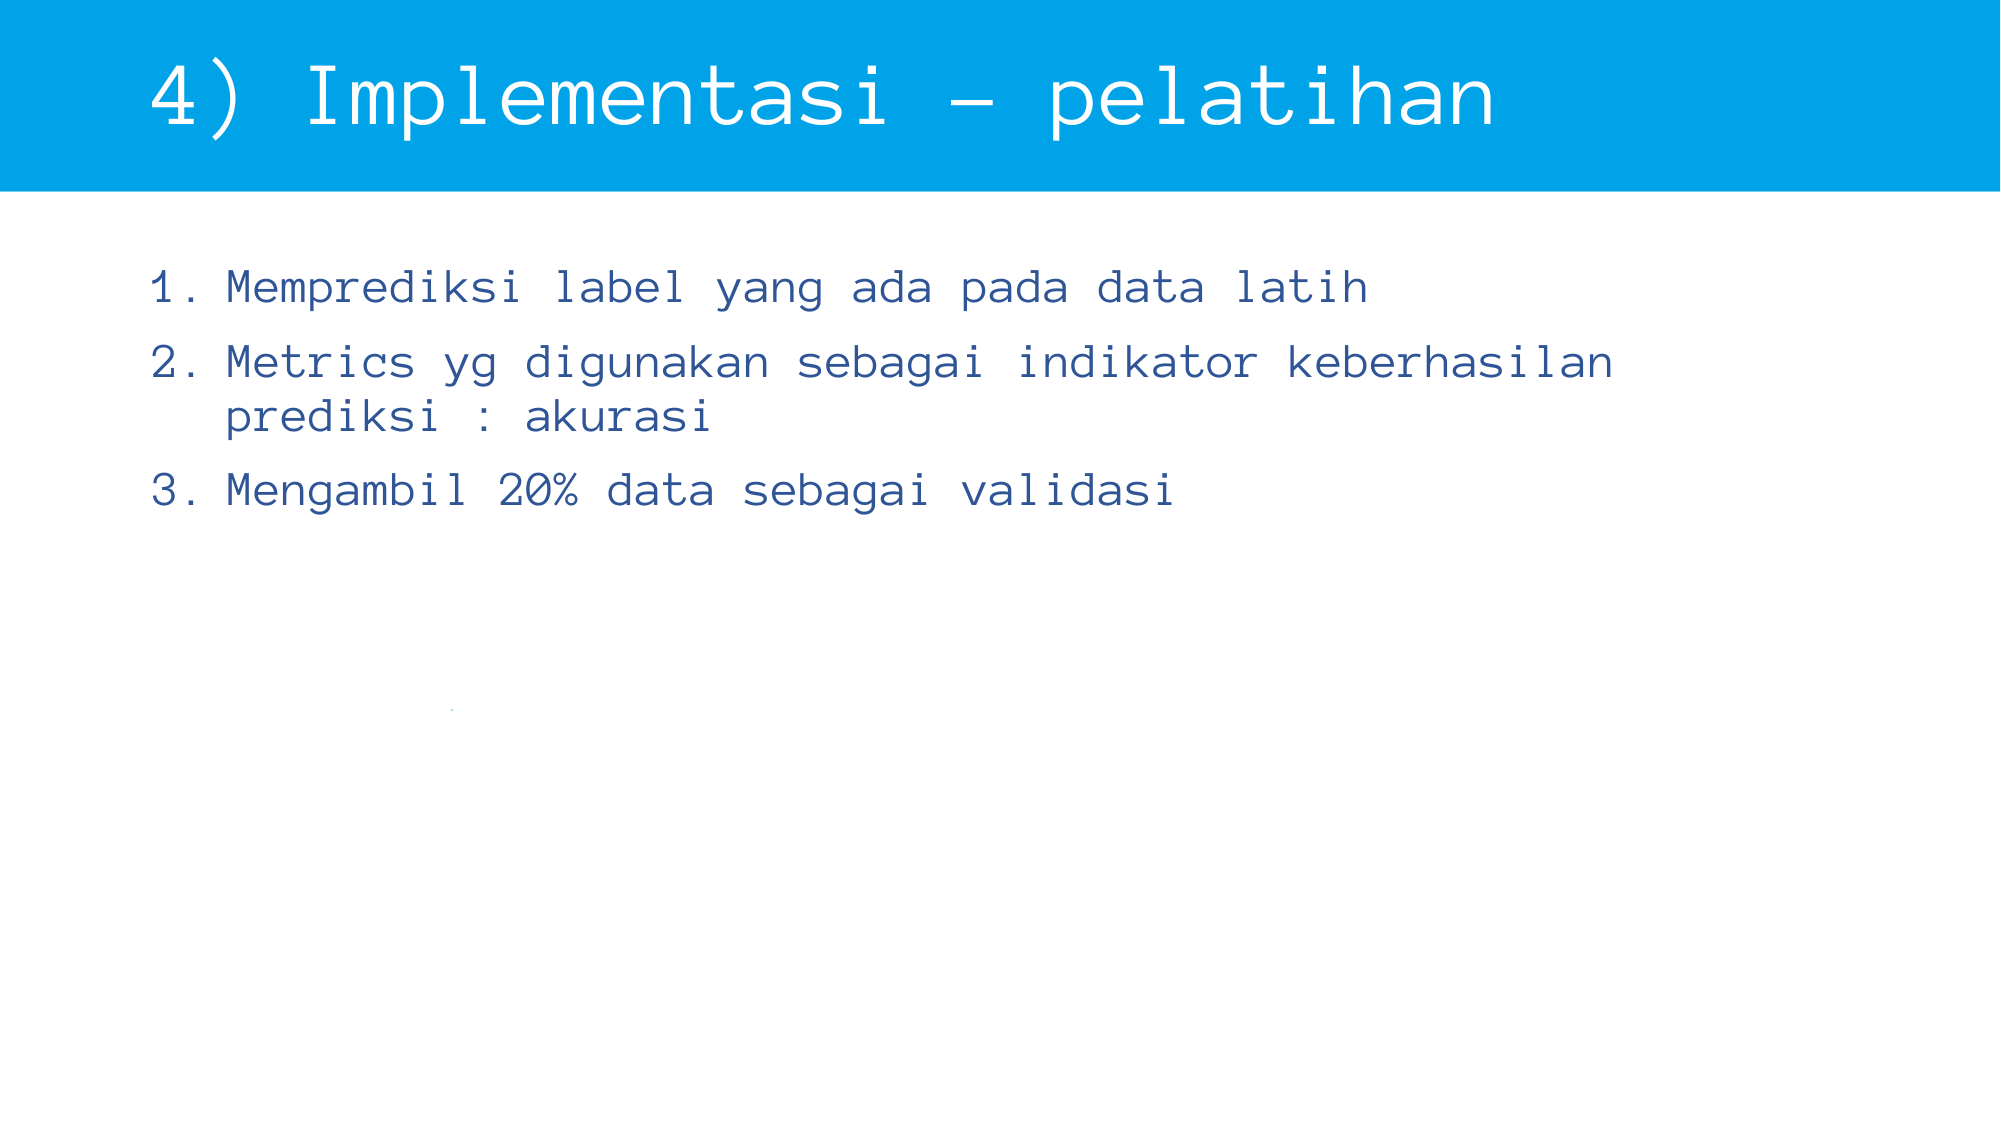

# 4) Implementasi - pelatihan
Memprediksi label yang ada pada data latih
Metrics yg digunakan sebagai indikator keberhasilan prediksi : akurasi
Mengambil 20% data sebagai validasi